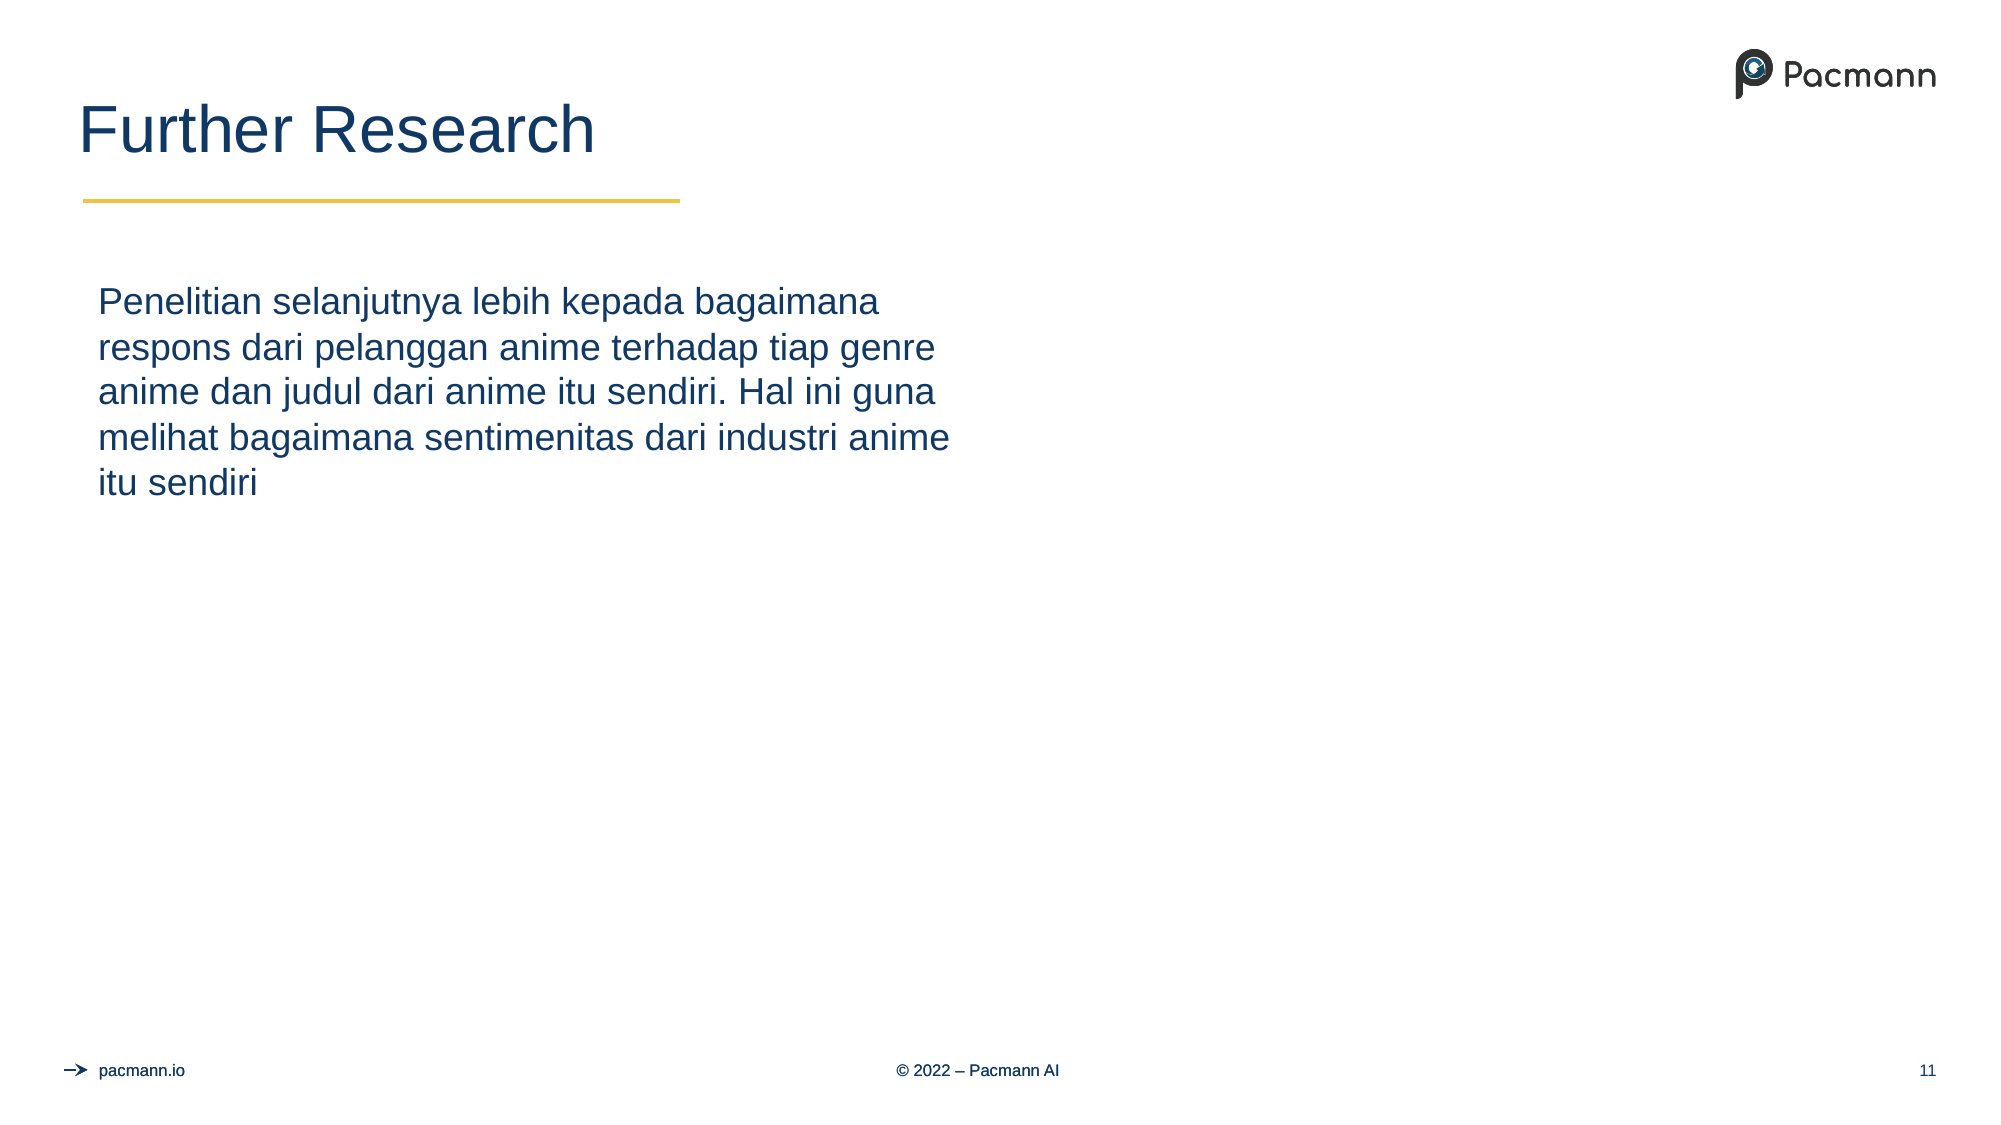

# Further Research
Penelitian selanjutnya lebih kepada bagaimana respons dari pelanggan anime terhadap tiap genre anime dan judul dari anime itu sendiri. Hal ini guna melihat bagaimana sentimenitas dari industri anime itu sendiri